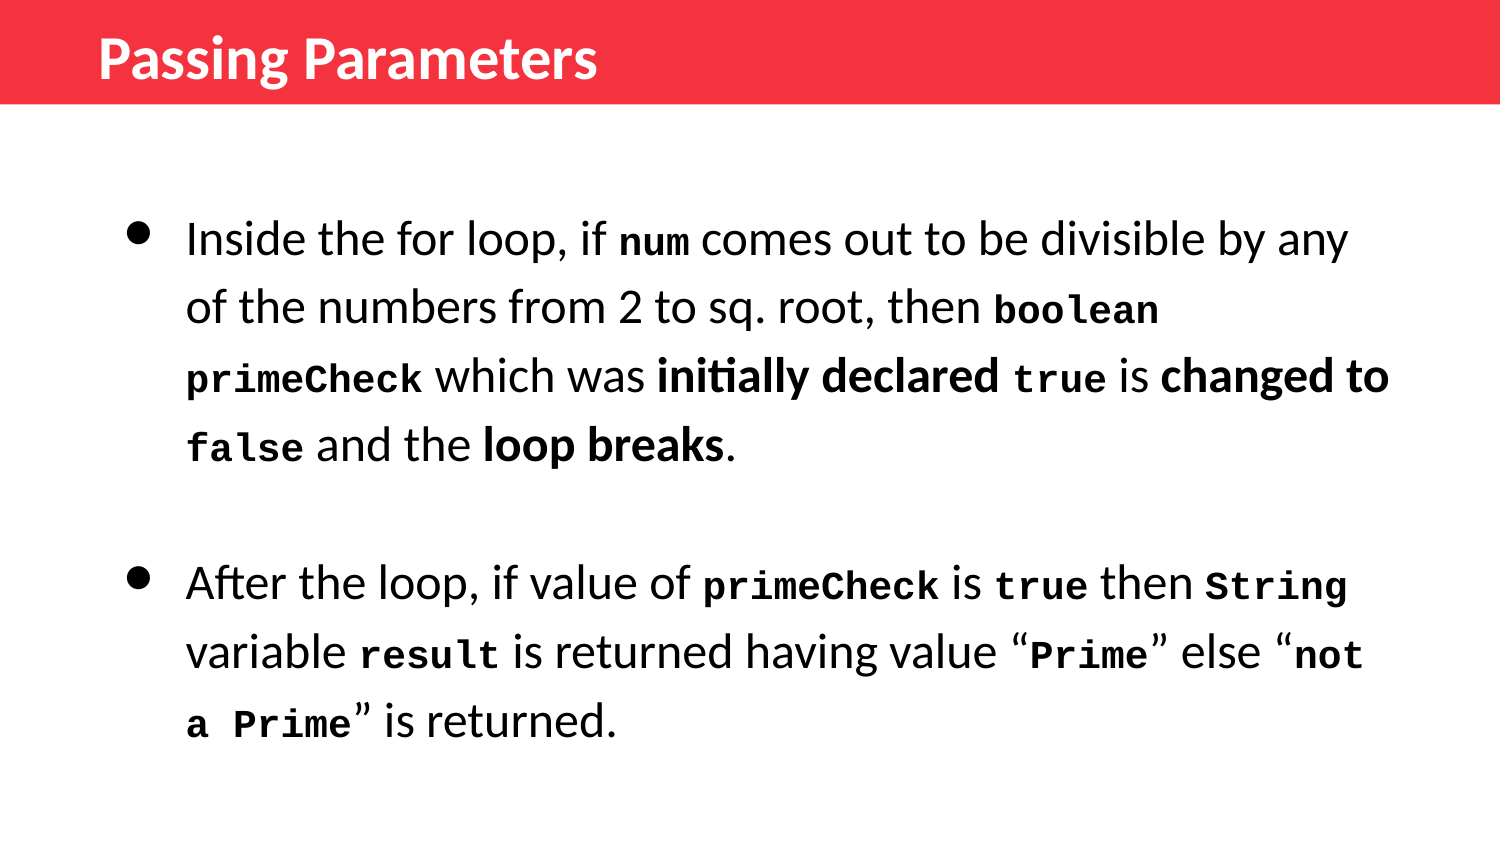

Passing Parameters

Inside the for loop, if num comes out to be divisible by any of the numbers from 2 to sq. root, then boolean primeCheck which was initially declared true is changed to false and the loop breaks.

After the loop, if value of primeCheck is true then String variable result is returned having value “Prime” else “not a Prime” is returned.